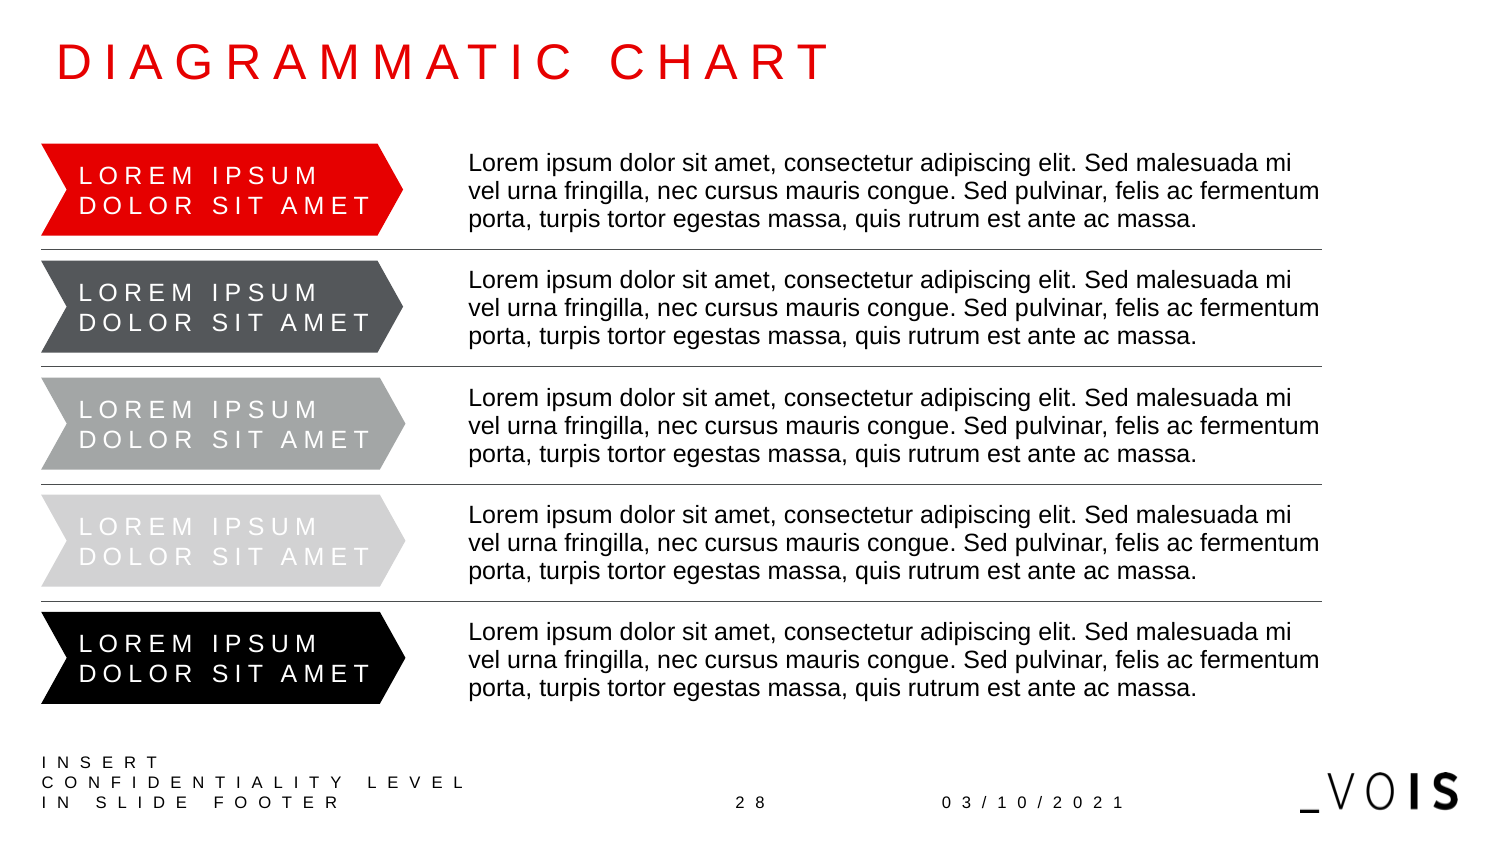

# DIAGRAMMATIC CHART
|  | Lorem ipsum dolor sit amet, consectetur adipiscing elit. Sed malesuada mi vel urna fringilla, nec cursus mauris congue. Sed pulvinar, felis ac fermentum porta, turpis tortor egestas massa, quis rutrum est ante ac massa. |
| --- | --- |
|  | Lorem ipsum dolor sit amet, consectetur adipiscing elit. Sed malesuada mi vel urna fringilla, nec cursus mauris congue. Sed pulvinar, felis ac fermentum porta, turpis tortor egestas massa, quis rutrum est ante ac massa. |
|  | Lorem ipsum dolor sit amet, consectetur adipiscing elit. Sed malesuada mi vel urna fringilla, nec cursus mauris congue. Sed pulvinar, felis ac fermentum porta, turpis tortor egestas massa, quis rutrum est ante ac massa. |
|  | Lorem ipsum dolor sit amet, consectetur adipiscing elit. Sed malesuada mi vel urna fringilla, nec cursus mauris congue. Sed pulvinar, felis ac fermentum porta, turpis tortor egestas massa, quis rutrum est ante ac massa. |
|  | Lorem ipsum dolor sit amet, consectetur adipiscing elit. Sed malesuada mi vel urna fringilla, nec cursus mauris congue. Sed pulvinar, felis ac fermentum porta, turpis tortor egestas massa, quis rutrum est ante ac massa. |
LOREM IPSUM
DOLOR SIT AMET
LOREM IPSUM
DOLOR SIT AMET
LOREM IPSUM
DOLOR SIT AMET
LOREM IPSUM
DOLOR SIT AMET
LOREM IPSUM
DOLOR SIT AMET
INSERT CONFIDENTIALITY LEVEL IN SLIDE FOOTER
03/10/2021
28